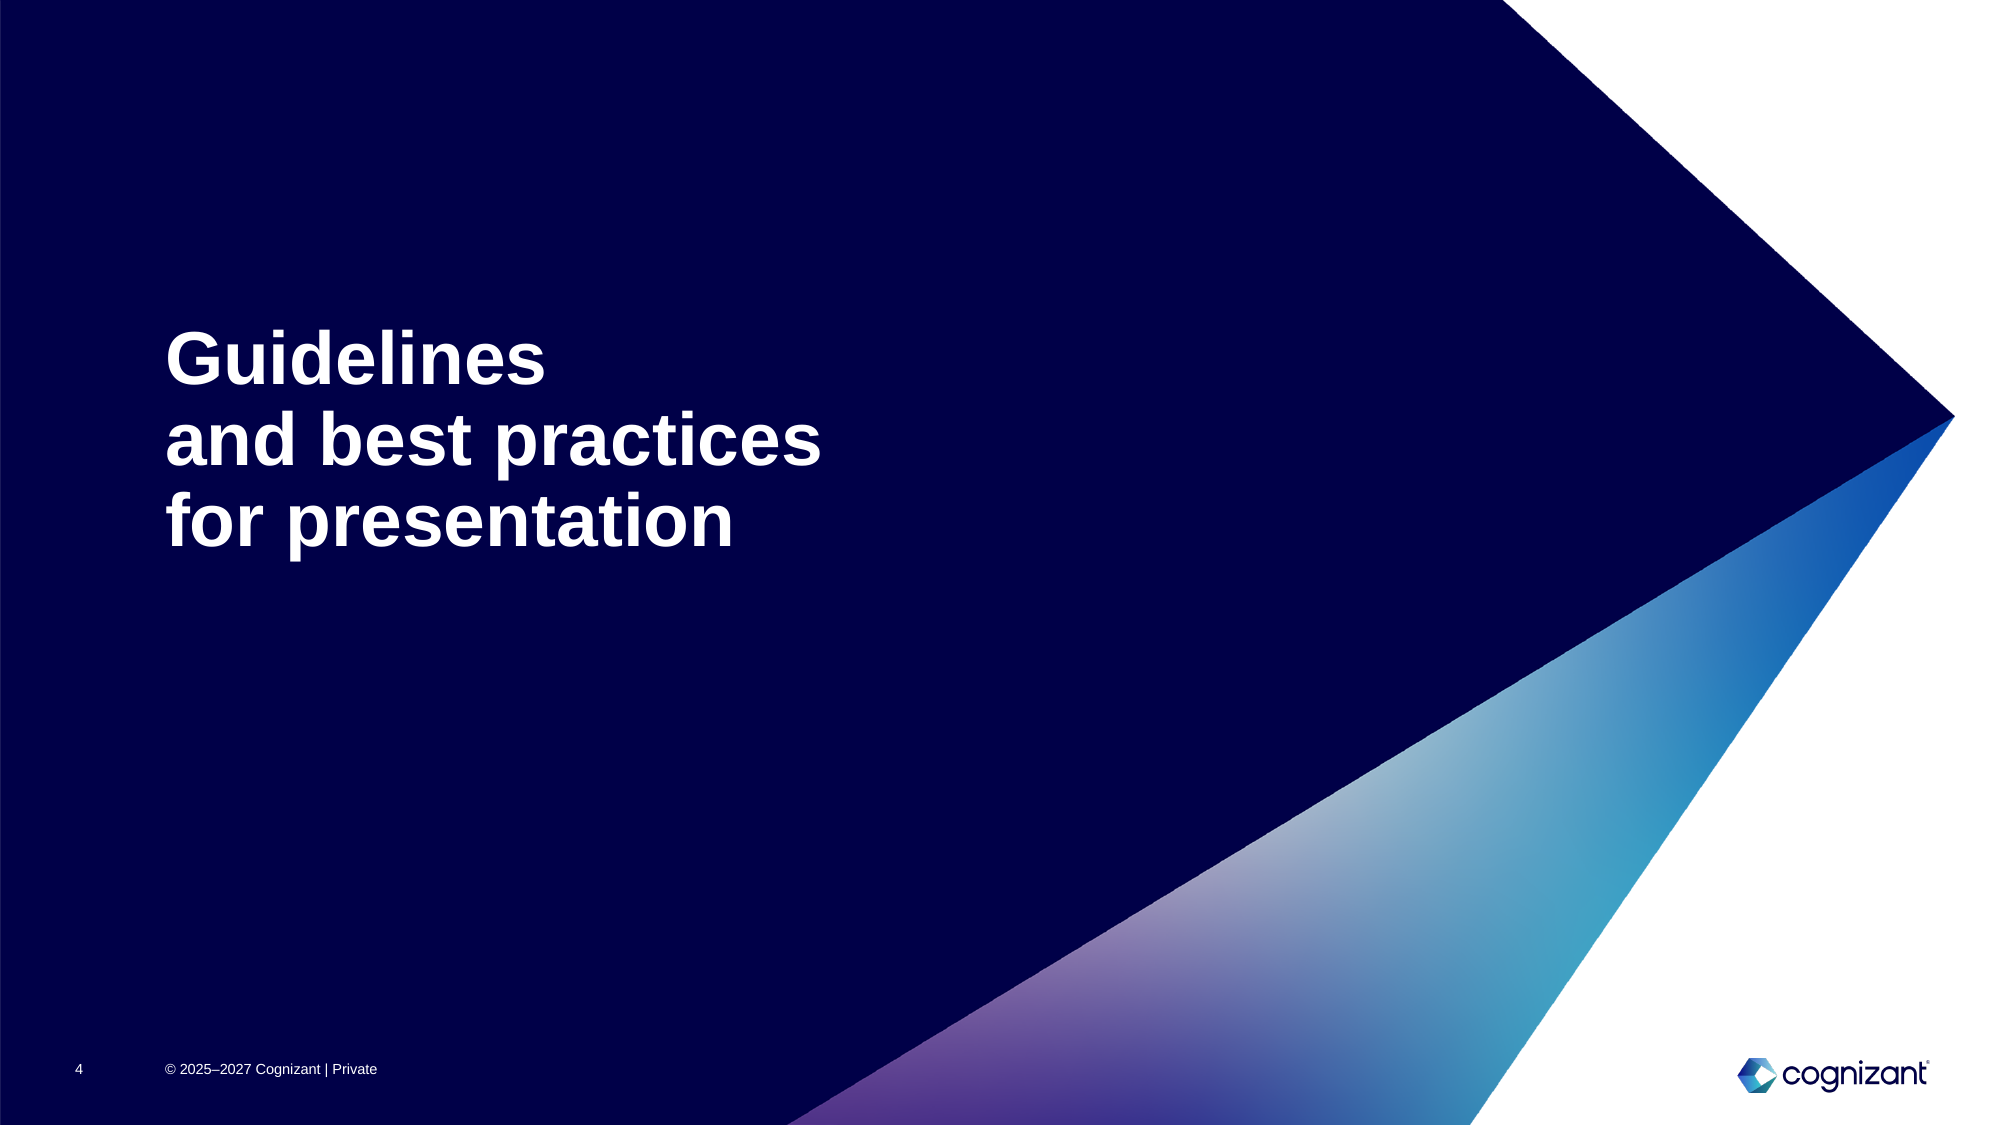

# Guidelines and best practices for presentation
4
© 2025–2027 Cognizant | Private